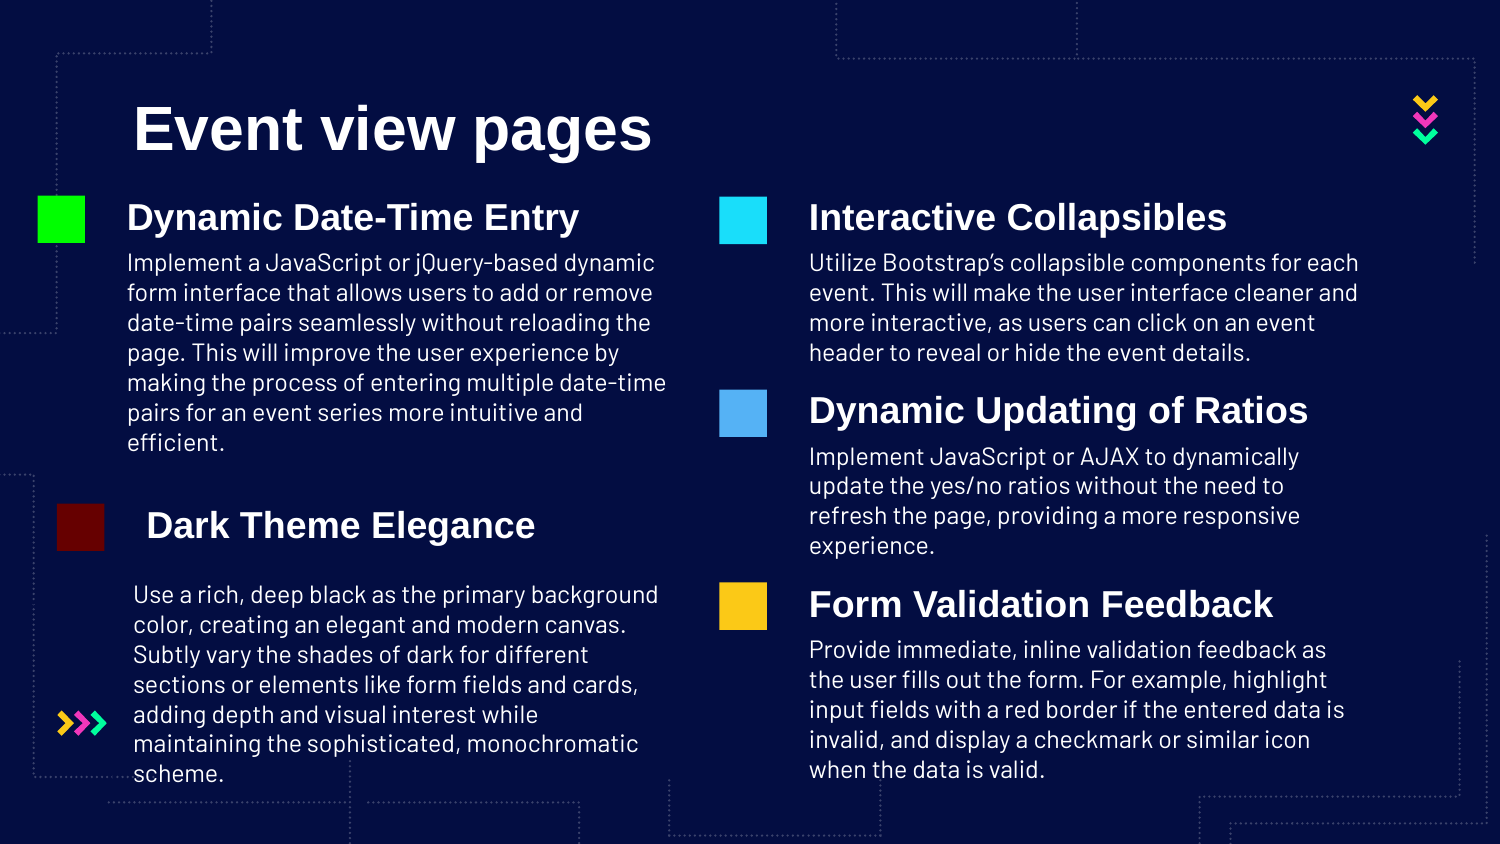

# Event view pages
Interactive Collapsibles
Dynamic Date-Time Entry

Utilize Bootstrap’s collapsible components for each event. This will make the user interface cleaner and more interactive, as users can click on an event header to reveal or hide the event details.
Implement a JavaScript or jQuery-based dynamic form interface that allows users to add or remove date-time pairs seamlessly without reloading the page. This will improve the user experience by making the process of entering multiple date-time pairs for an event series more intuitive and efficient.
Dynamic Updating of Ratios

Implement JavaScript or AJAX to dynamically update the yes/no ratios without the need to refresh the page, providing a more responsive experience.
Dark Theme Elegance

Use a rich, deep black as the primary background color, creating an elegant and modern canvas. Subtly vary the shades of dark for different sections or elements like form fields and cards, adding depth and visual interest while maintaining the sophisticated, monochromatic scheme.
Form Validation Feedback

Provide immediate, inline validation feedback as the user fills out the form. For example, highlight input fields with a red border if the entered data is invalid, and display a checkmark or similar icon when the data is valid.